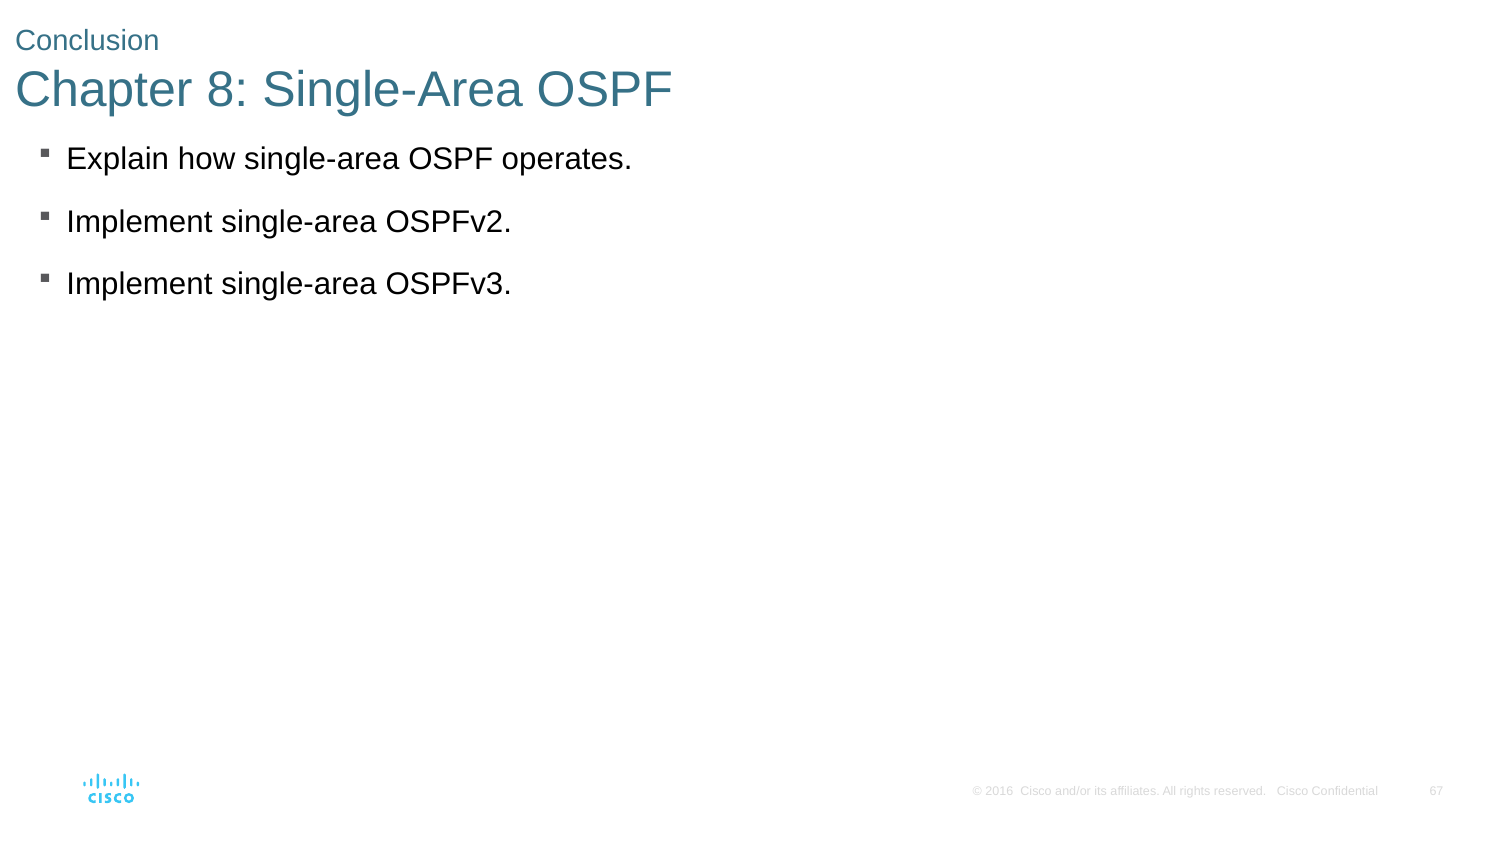

# Conclusion Chapter 8: Single-Area OSPF
Explain how single-area OSPF operates.
Implement single-area OSPFv2.
Implement single-area OSPFv3.